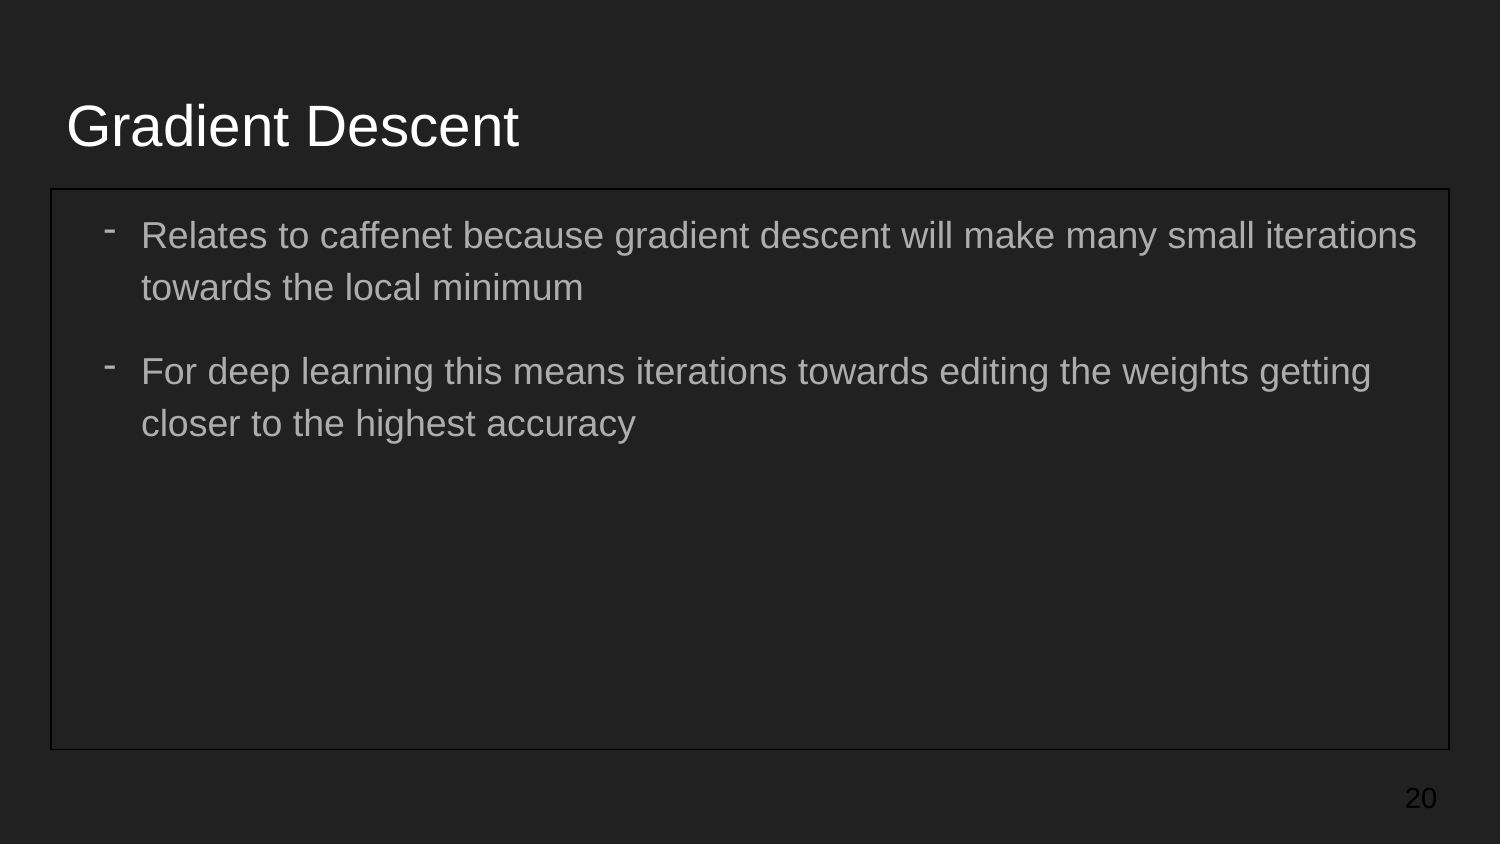

# Gradient Descent
Relates to caffenet because gradient descent will make many small iterations towards the local minimum
For deep learning this means iterations towards editing the weights getting closer to the highest accuracy
20